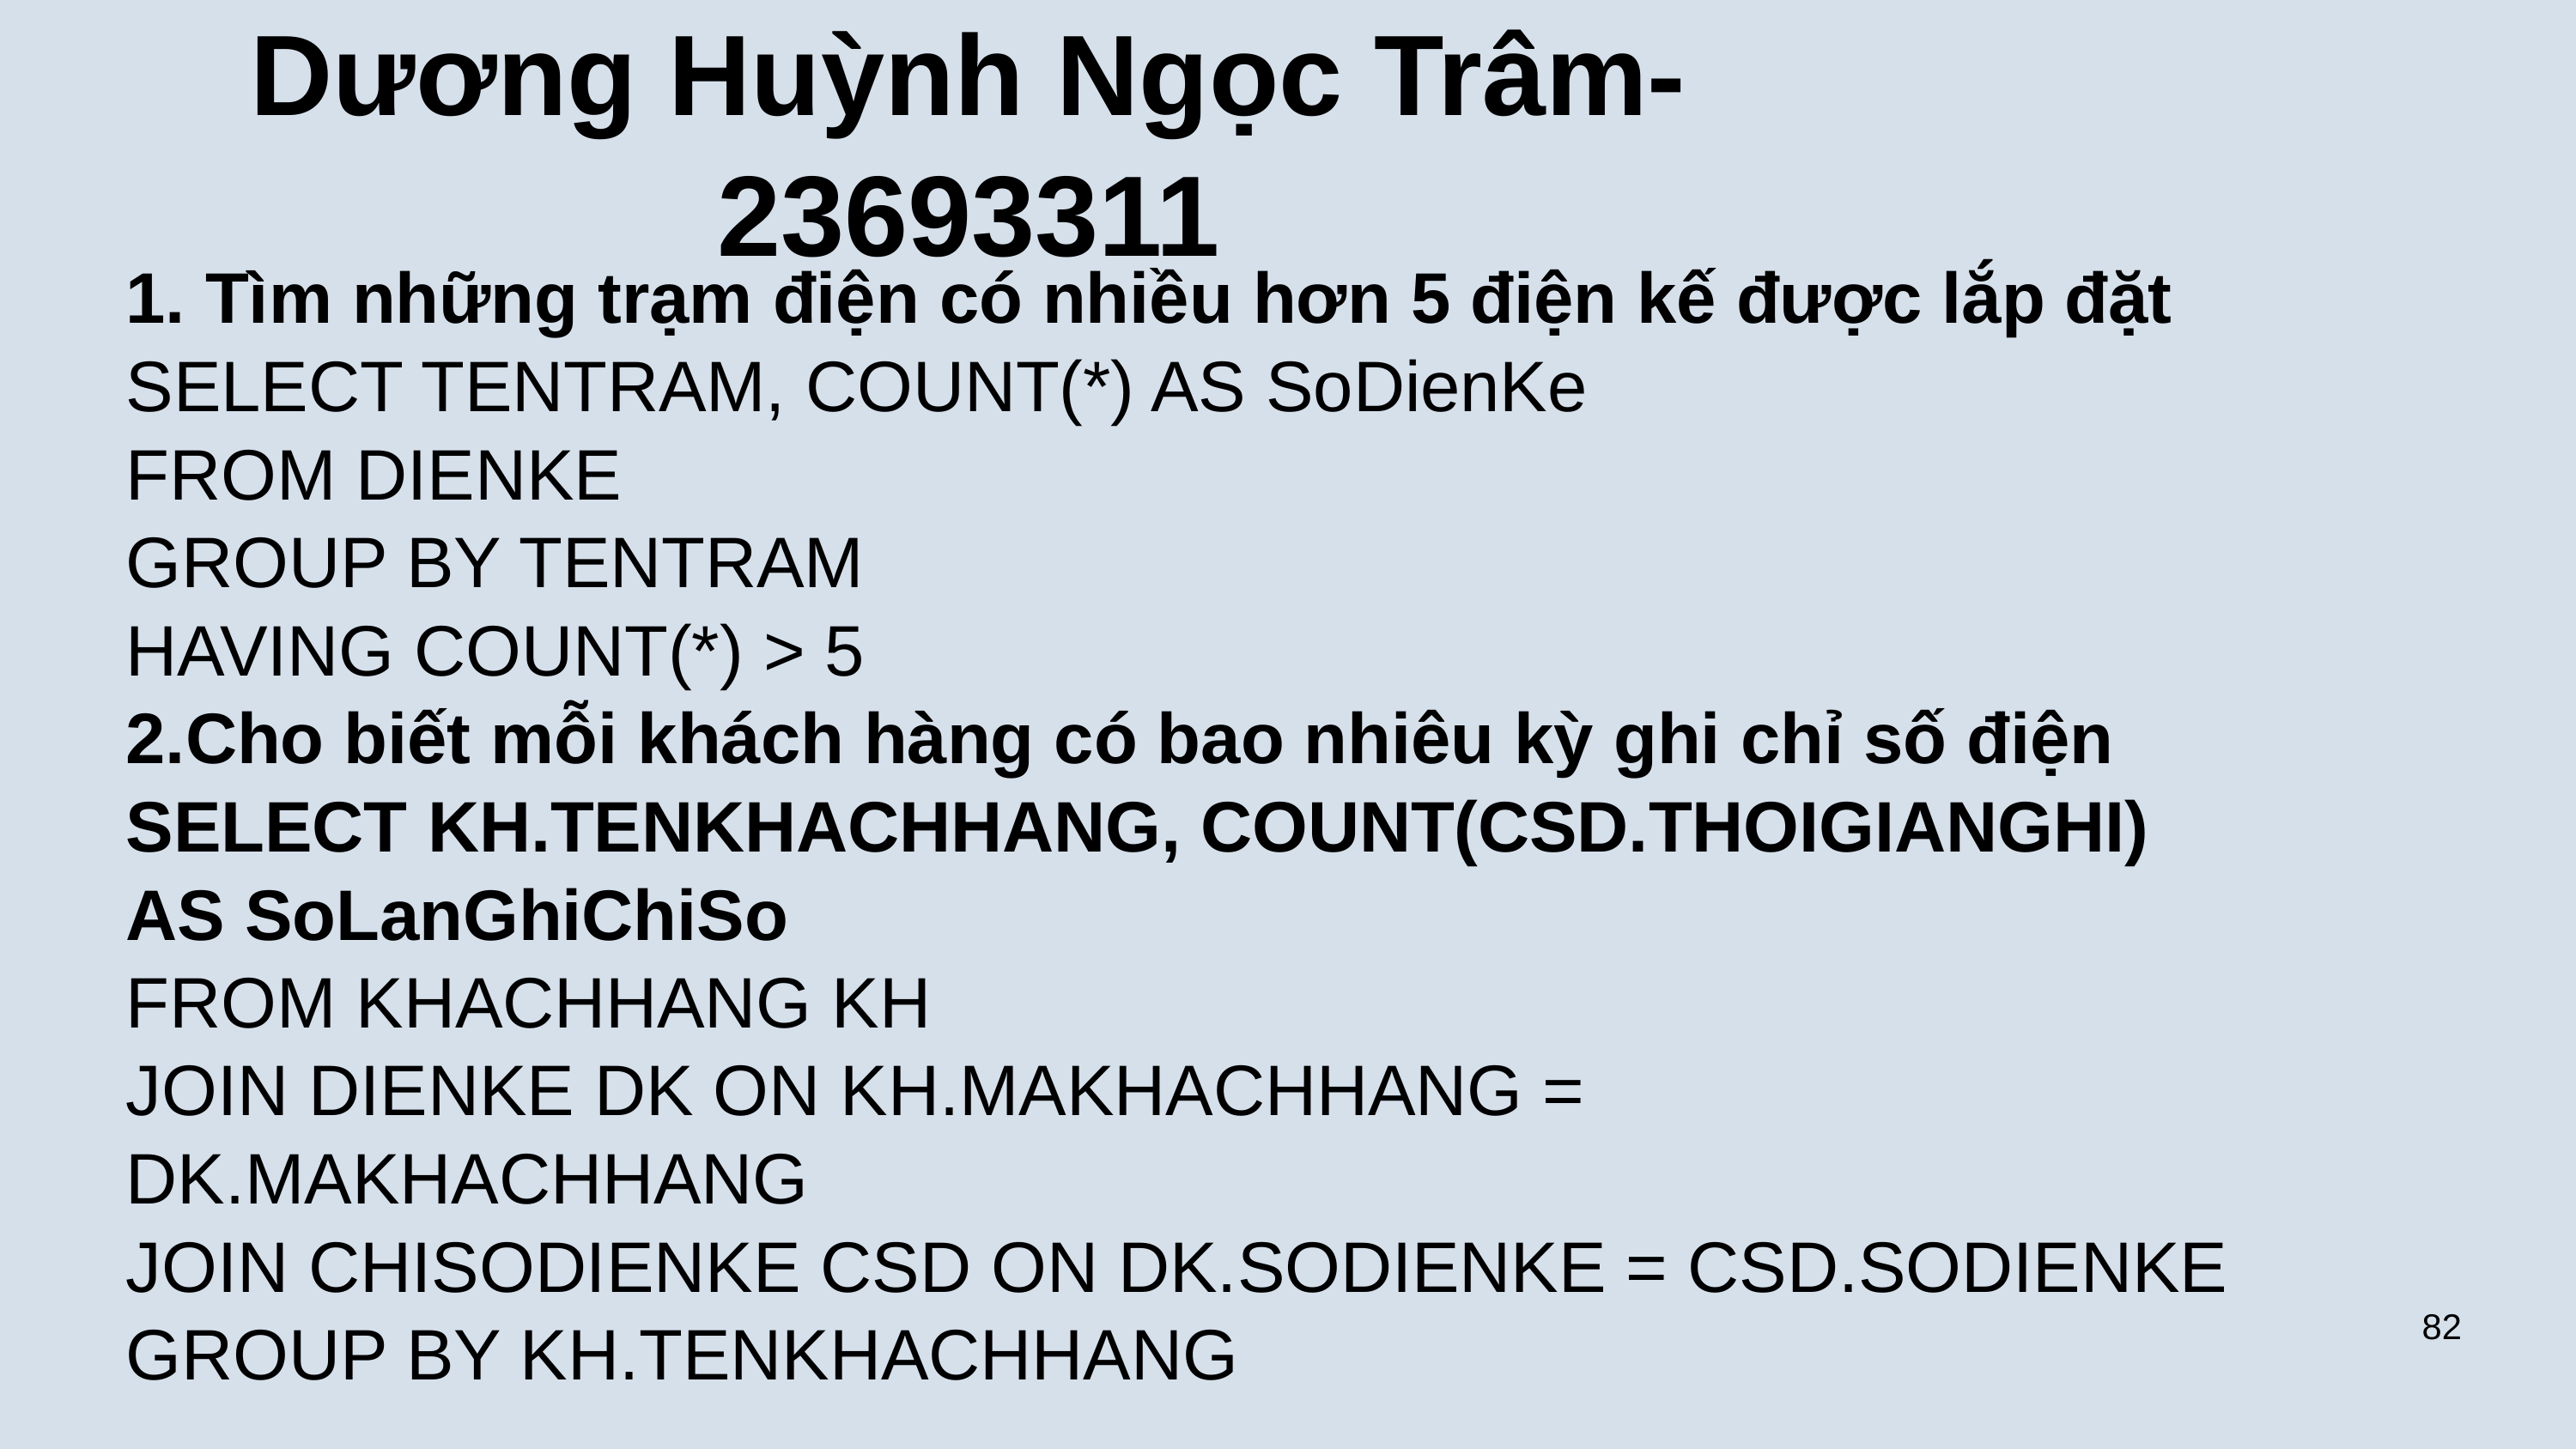

Dương Huỳnh Ngọc Trâm-23693311
1. Tìm những trạm điện có nhiều hơn 5 điện kế được lắp đặt
SELECT TENTRAM, COUNT(*) AS SoDienKe
FROM DIENKE
GROUP BY TENTRAM
HAVING COUNT(*) > 5
2.Cho biết mỗi khách hàng có bao nhiêu kỳ ghi chỉ số điện
SELECT KH.TENKHACHHANG, COUNT(CSD.THOIGIANGHI) AS SoLanGhiChiSo
FROM KHACHHANG KH
JOIN DIENKE DK ON KH.MAKHACHHANG = DK.MAKHACHHANG
JOIN CHISODIENKE CSD ON DK.SODIENKE = CSD.SODIENKE
GROUP BY KH.TENKHACHHANG

82